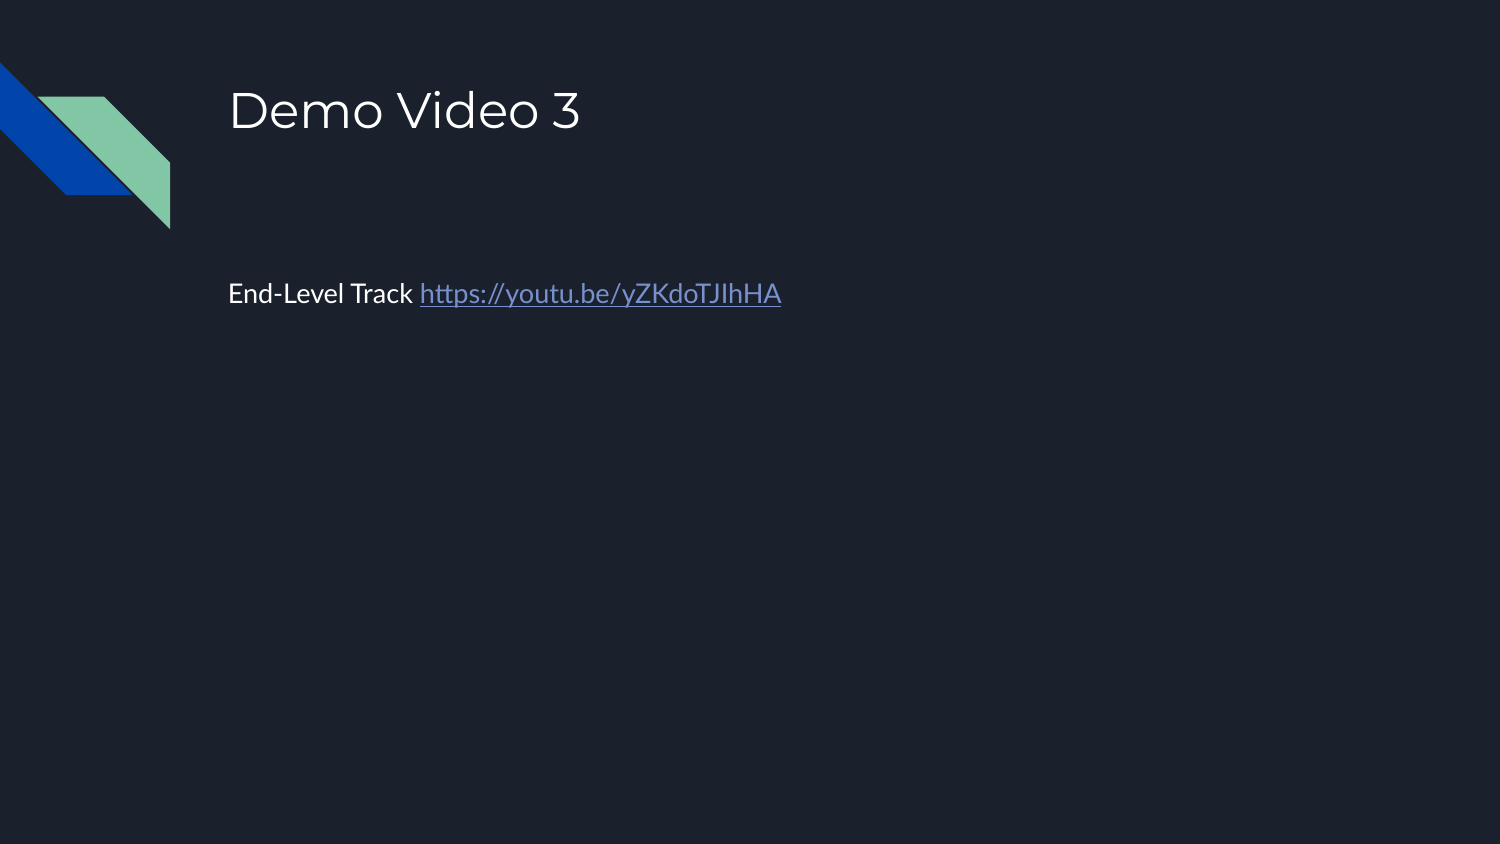

# Demo Video 3
End-Level Track https://youtu.be/yZKdoTJIhHA